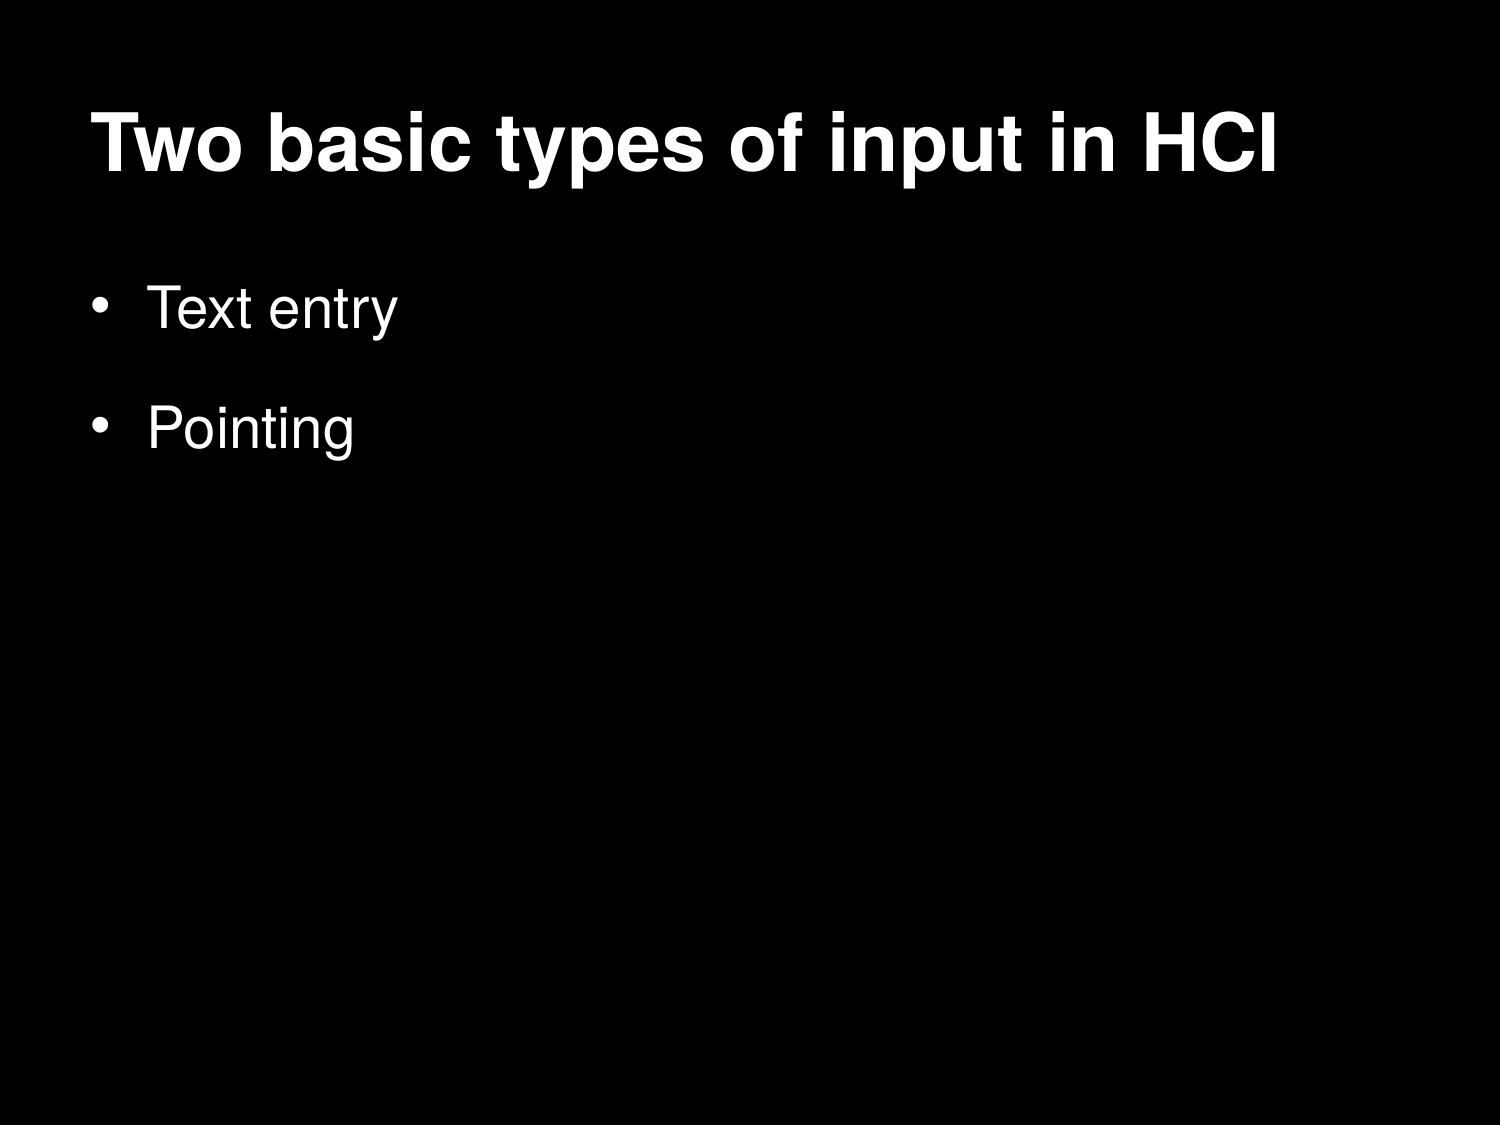

# Two basic types of input in HCI
Text entry
Pointing